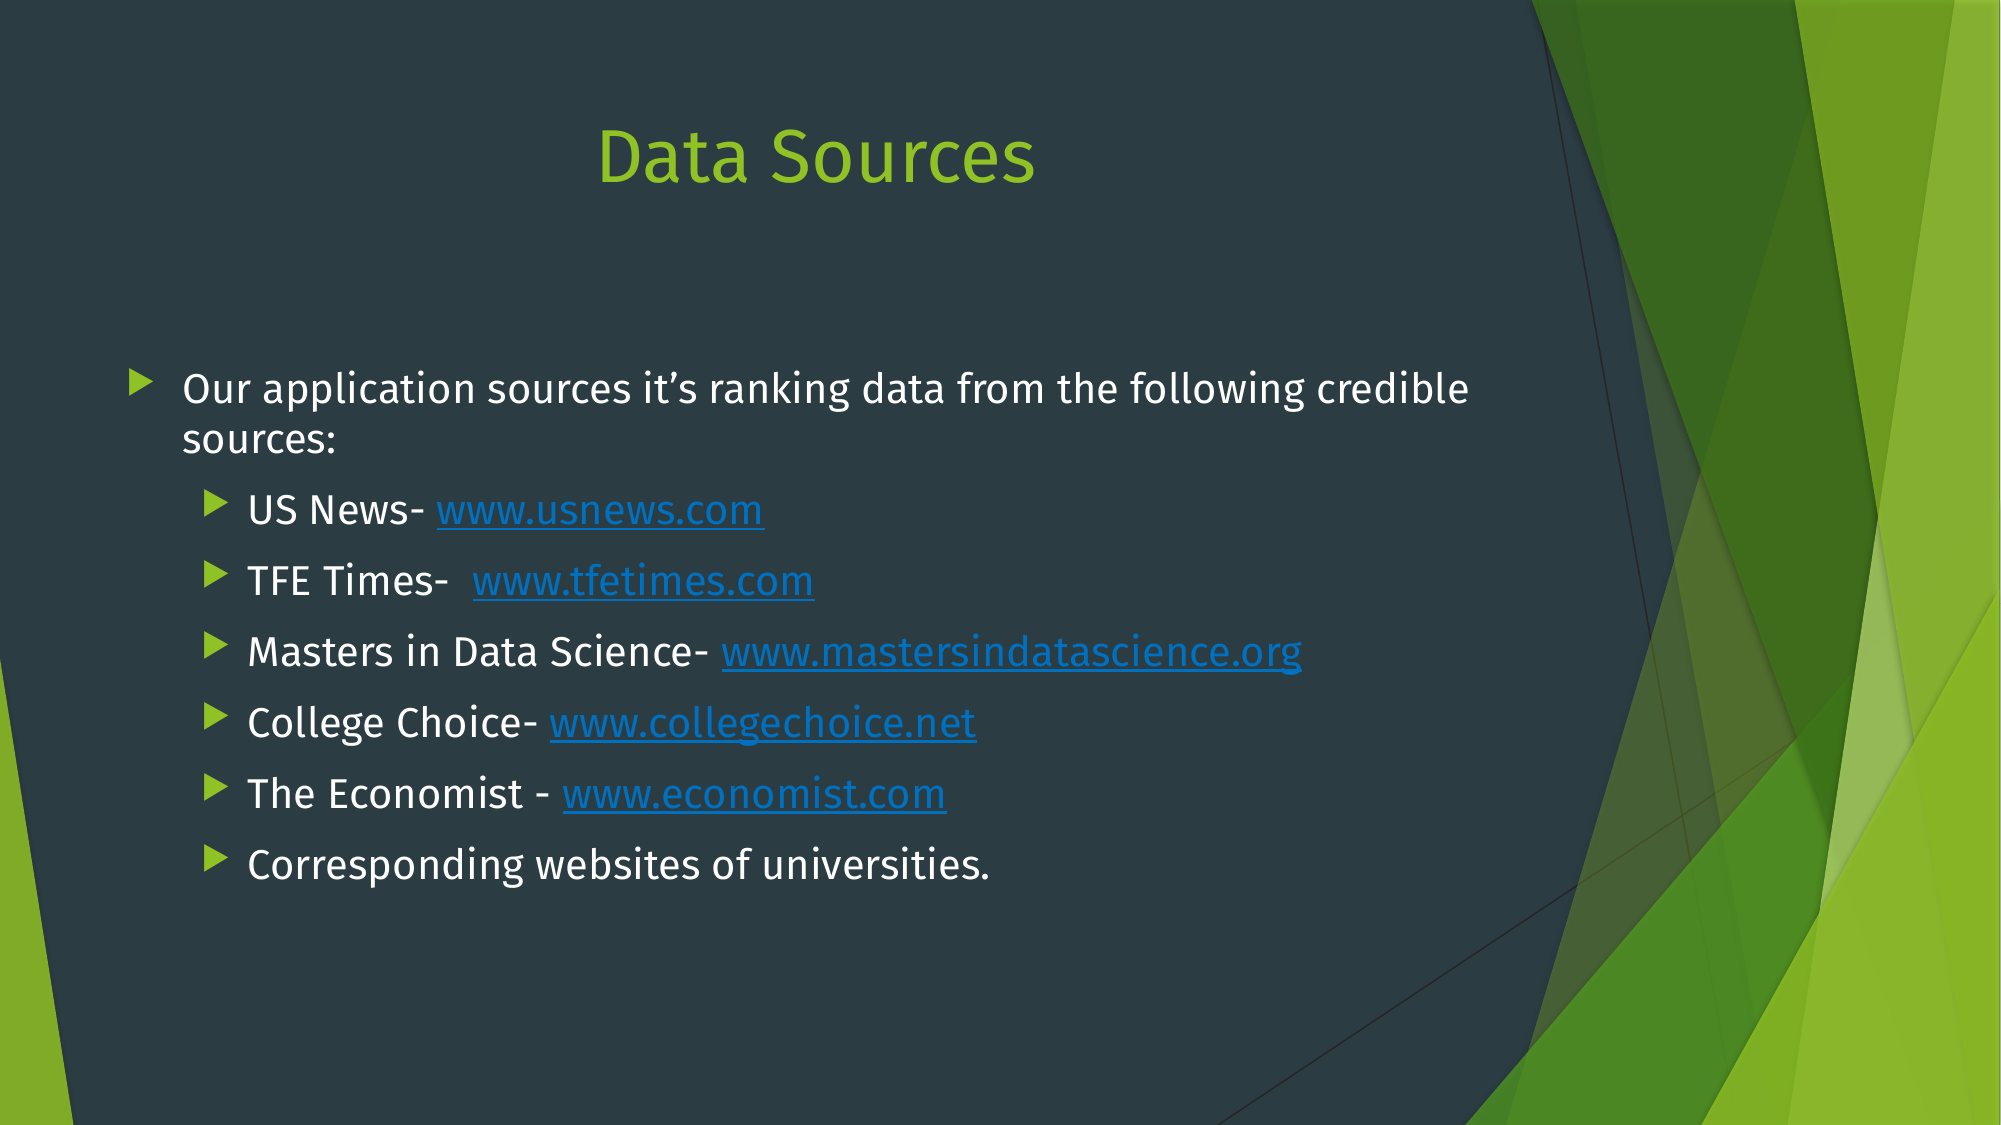

# Data Sources
Our application sources it’s ranking data from the following credible sources:
US News- www.usnews.com
TFE Times-  www.tfetimes.com
Masters in Data Science- www.mastersindatascience.org
College Choice- www.collegechoice.net
The Economist - www.economist.com
Corresponding websites of universities.